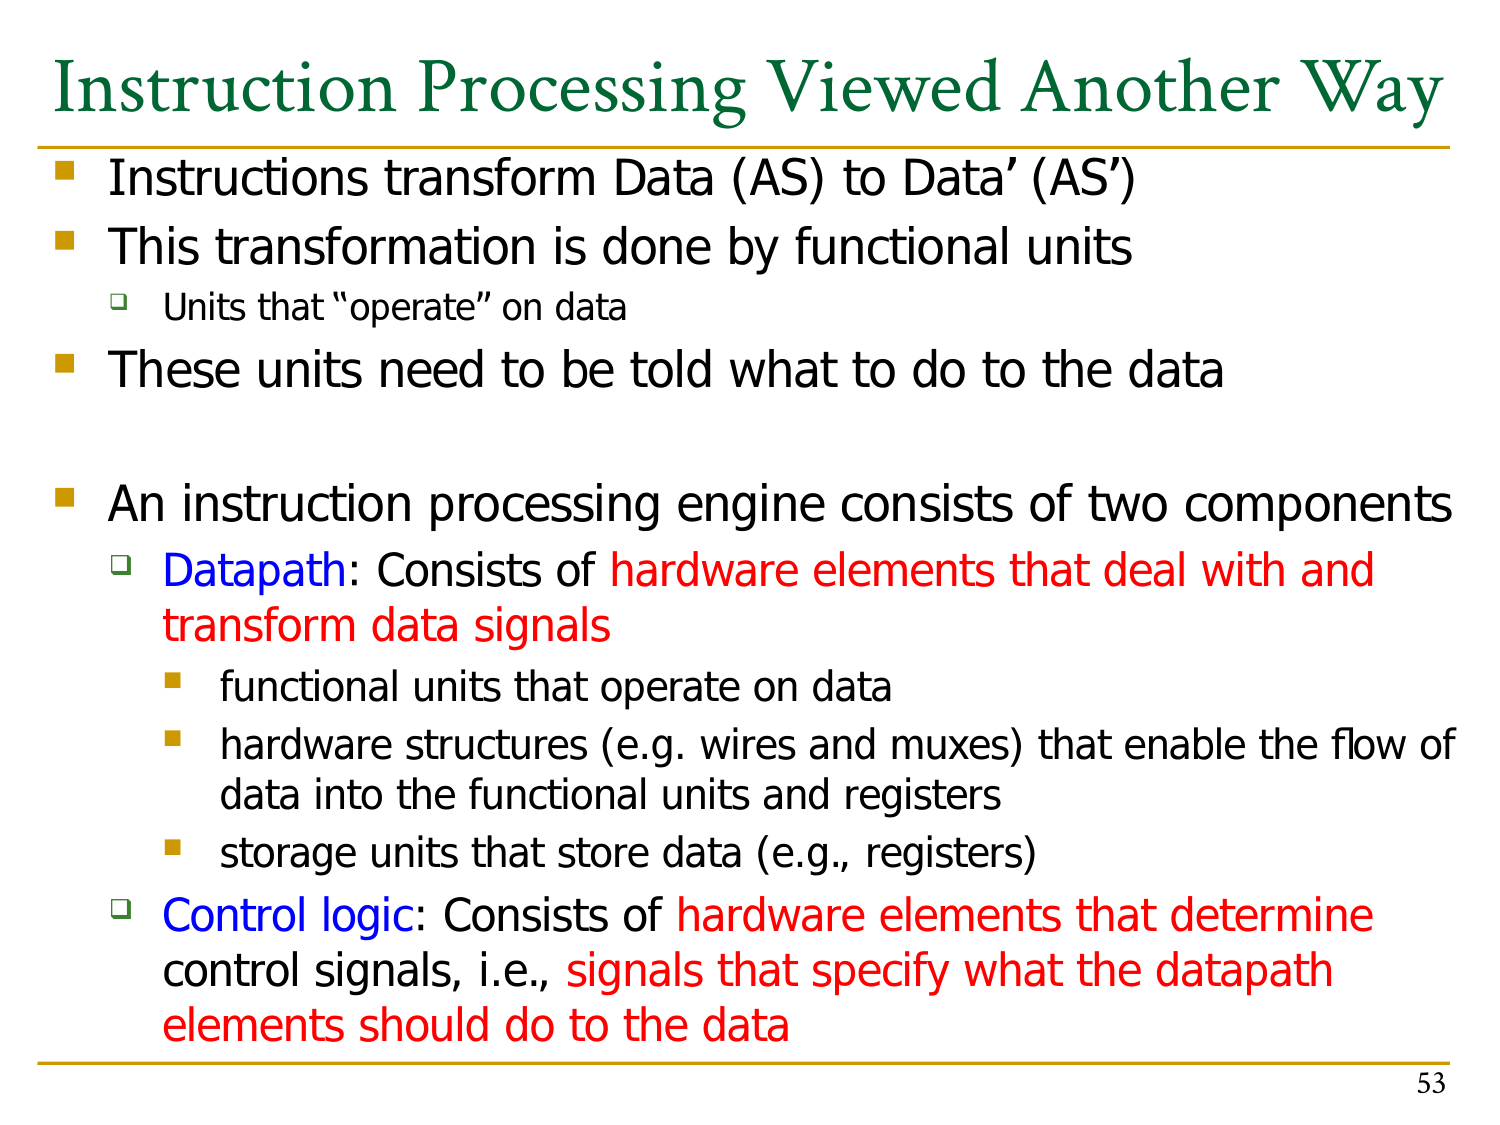

# Instruction Processing Viewed Another Way
Instructions transform Data (AS) to Data’ (AS’)
This transformation is done by functional units
Units that “operate” on data
These units need to be told what to do to the data

An instruction processing engine consists of two components
Datapath: Consists of hardware elements that deal with and transform data signals
functional units that operate on data
hardware structures (e.g. wires and muxes) that enable the flow of data into the functional units and registers
storage units that store data (e.g., registers)
Control logic: Consists of hardware elements that determine control signals, i.e., signals that specify what the datapath elements should do to the data
53